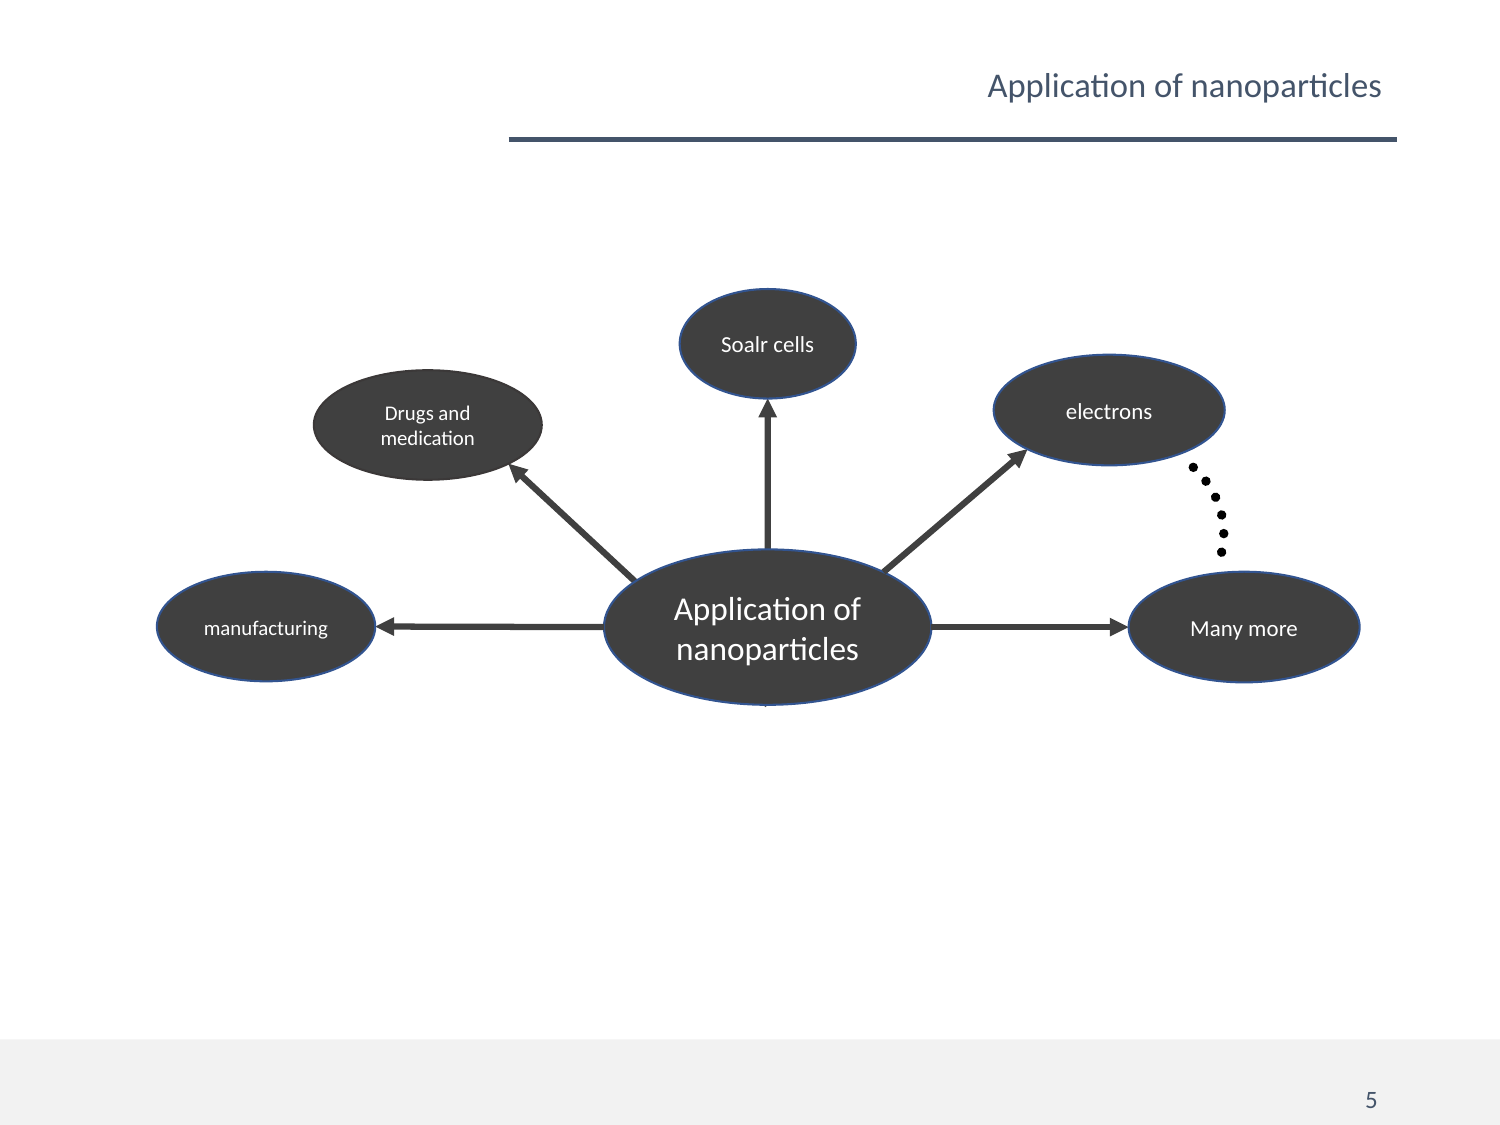

# Application of nanoparticles
Soalr cells
electrons
Drugs and medication

Application of nanoparticles
manufacturing
Many more
 																		5